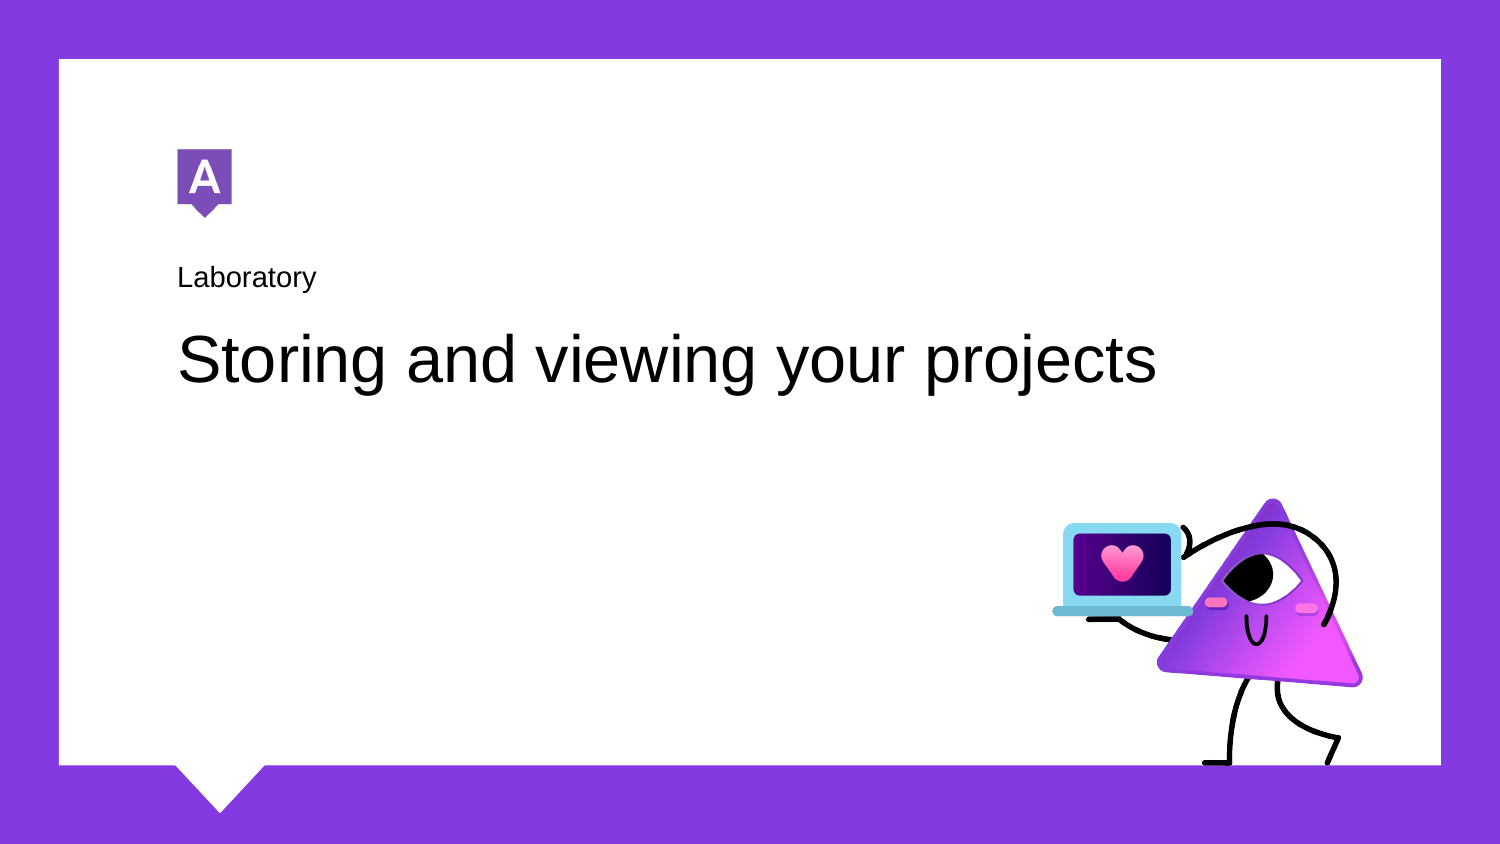

Laboratory
# Storing and viewing your projects